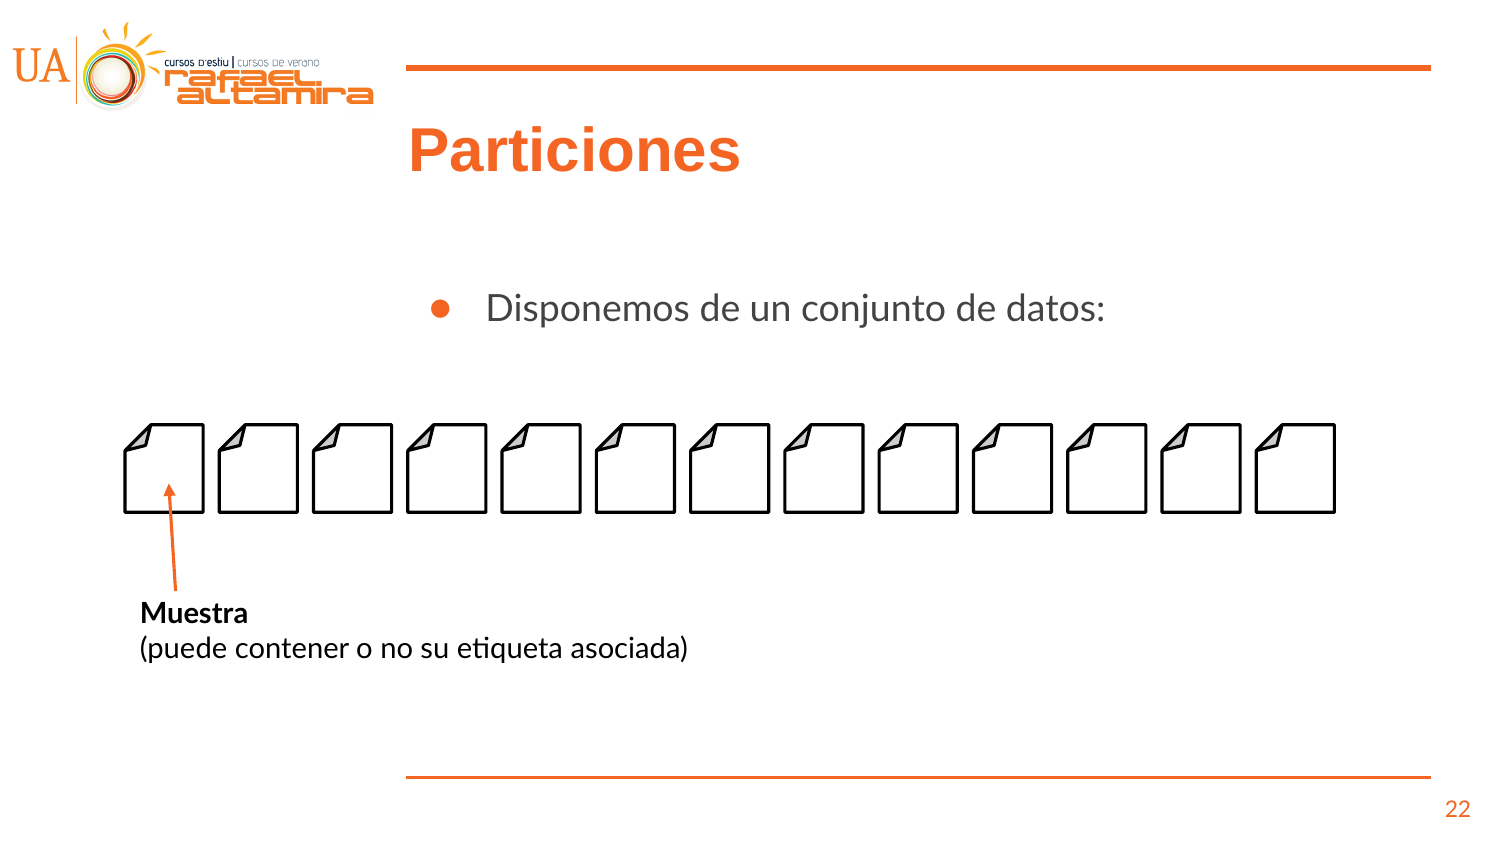

# Particiones
Disponemos de un conjunto de datos:

Muestra
(puede contener o no su etiqueta asociada)
22